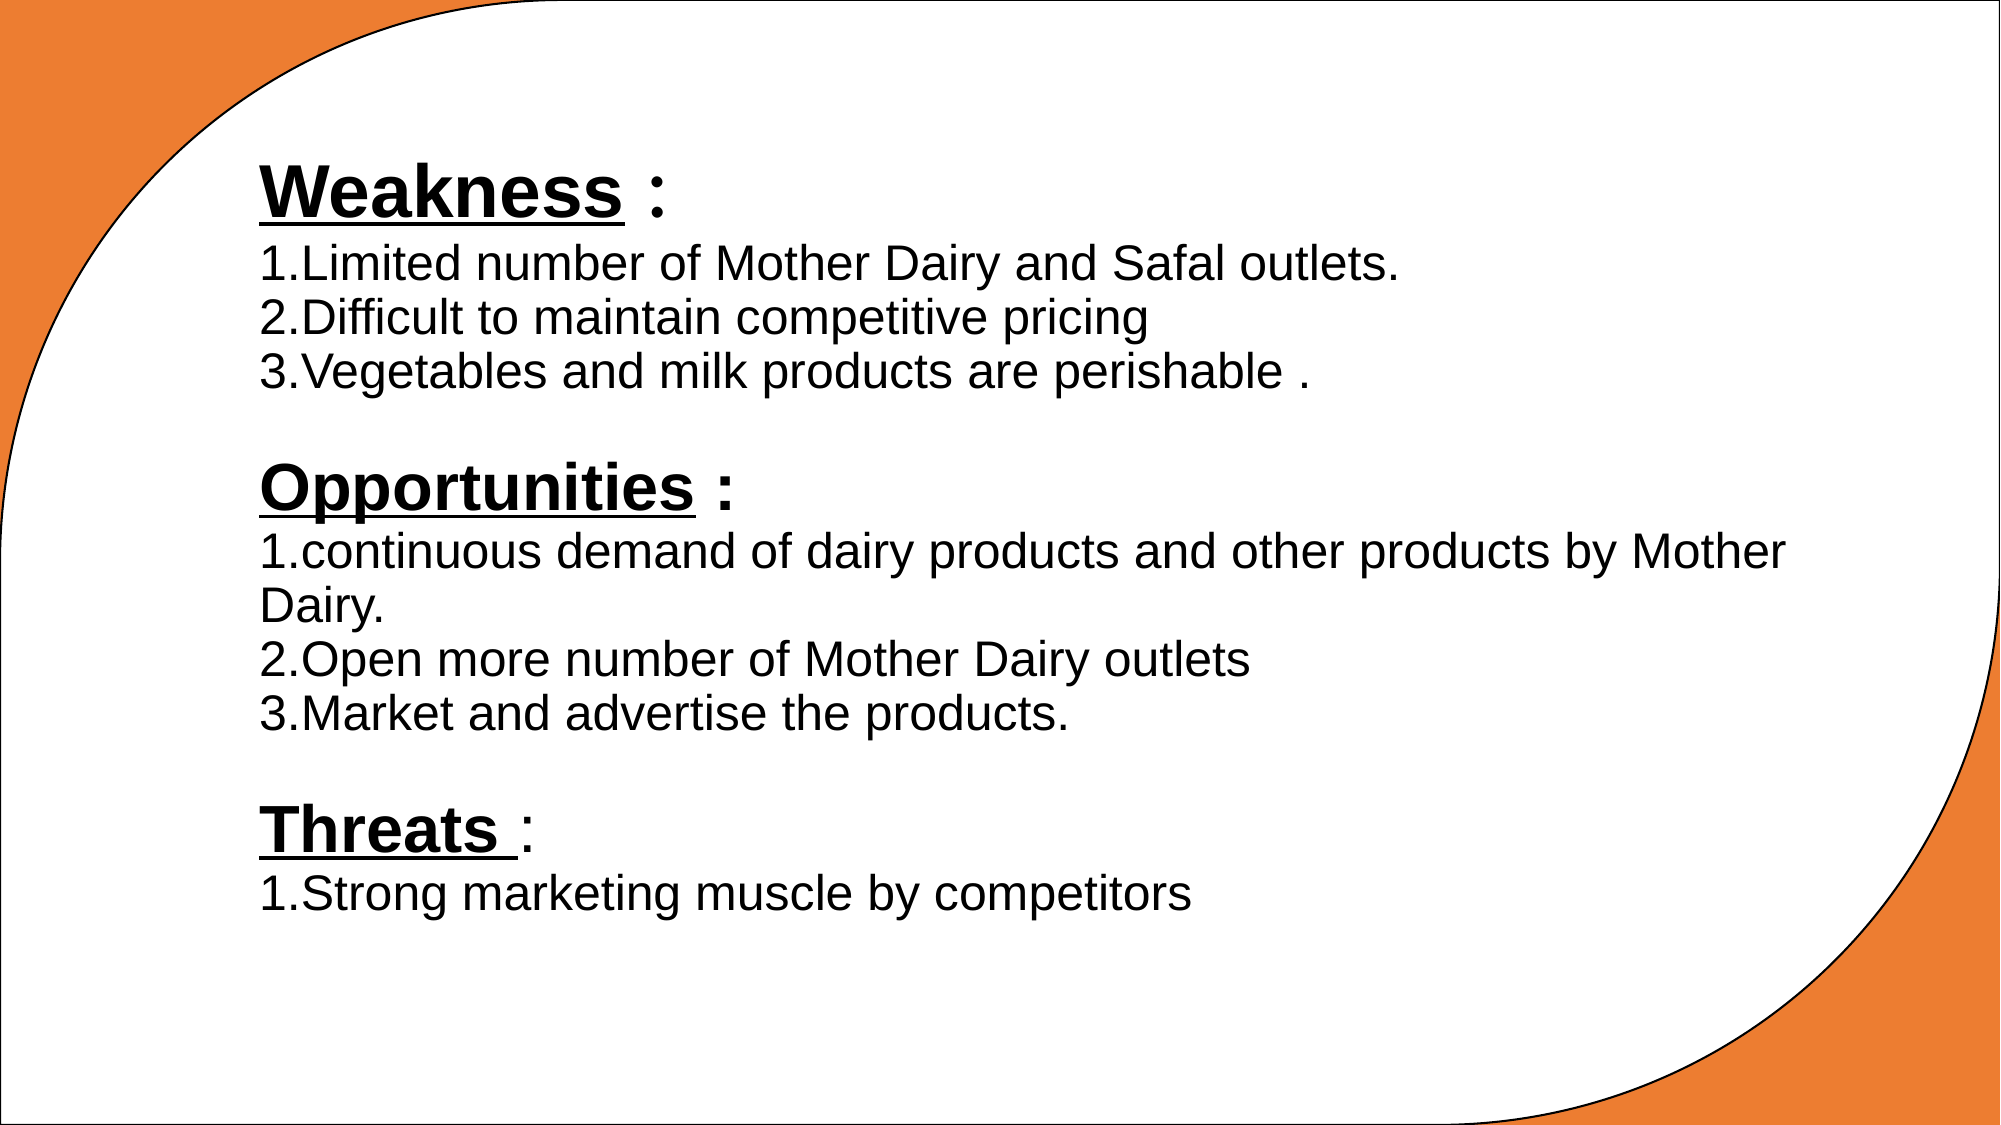

# Weakness : 1.Limited number of Mother Dairy and Safal outlets. 2.Difficult to maintain competitive pricing 3.Vegetables and milk products are perishable . Opportunities : 1.continuous demand of dairy products and other products by Mother Dairy. 2.Open more number of Mother Dairy outlets 3.Market and advertise the products. Threats : 1.Strong marketing muscle by competitors